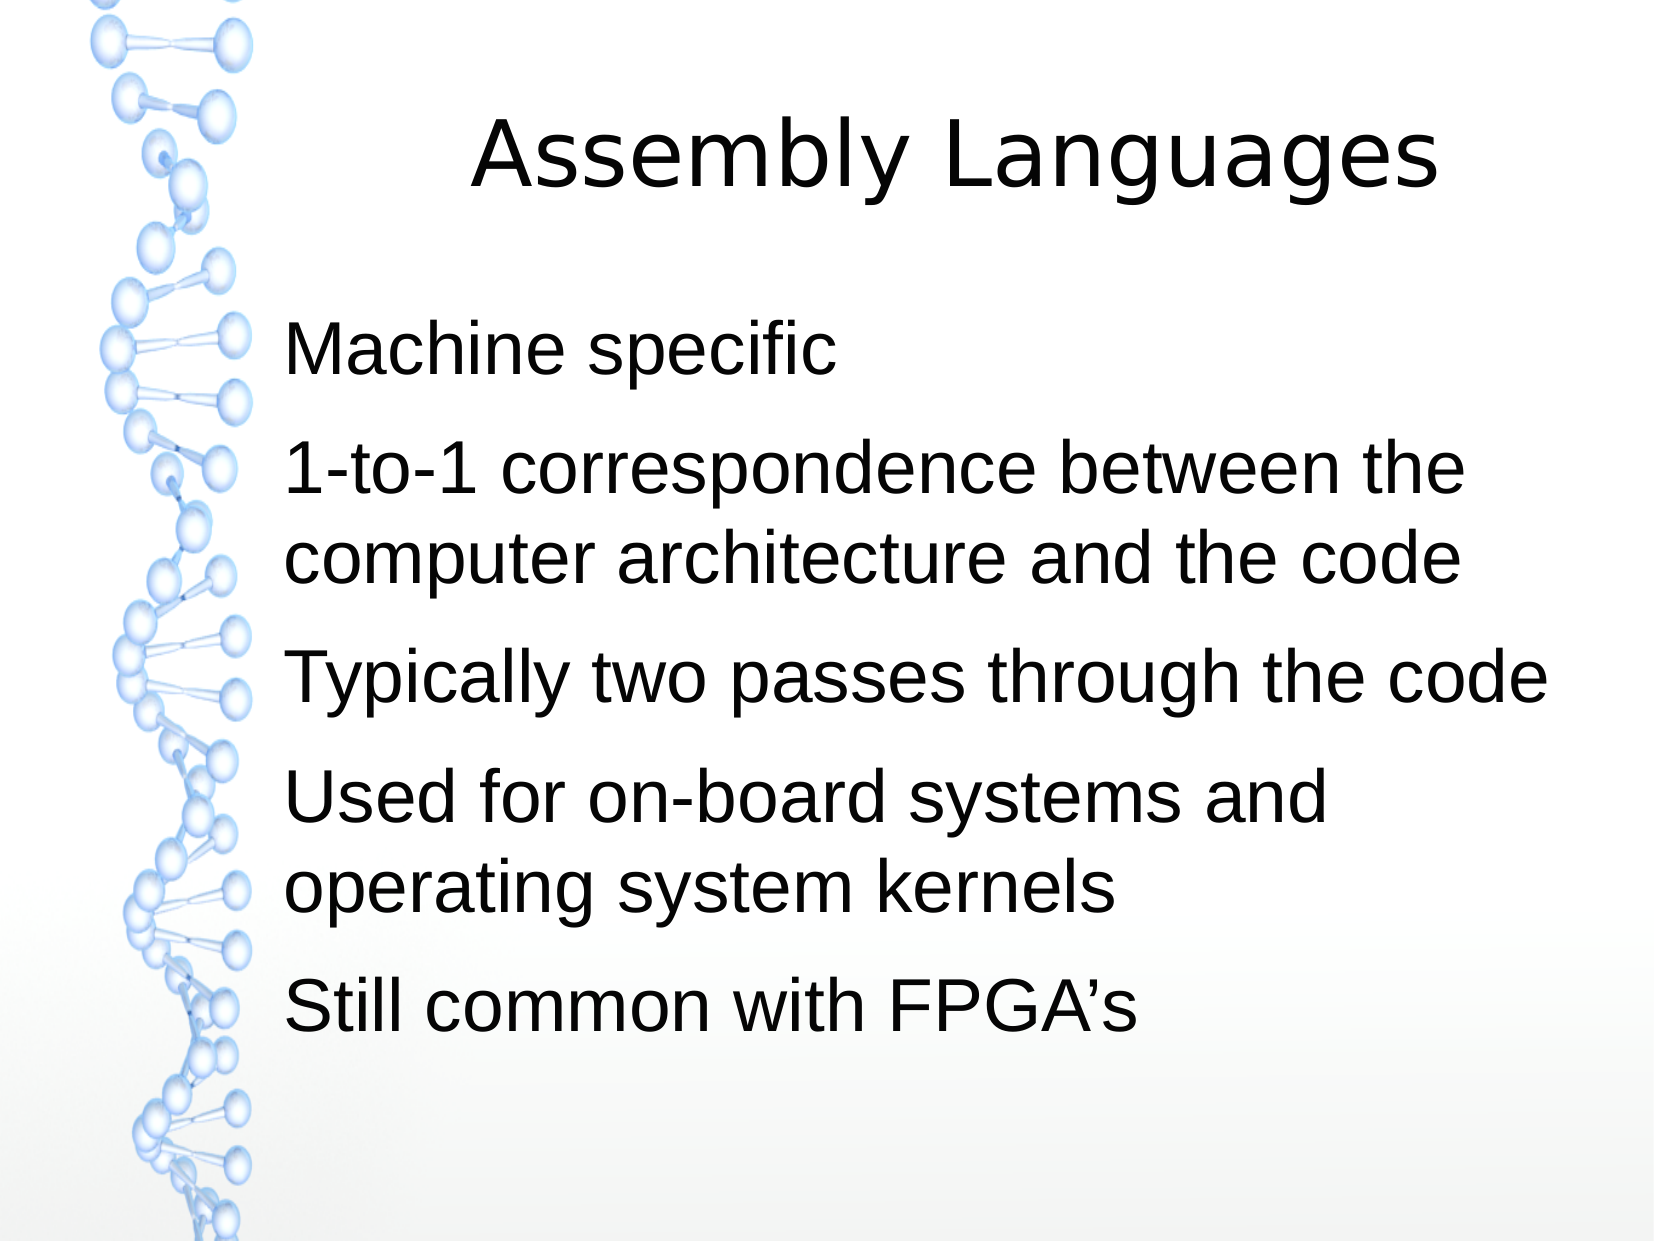

# Assembly Languages
Machine specific
1-to-1 correspondence between the computer architecture and the code
Typically two passes through the code
Used for on-board systems and operating system kernels
Still common with FPGA’s